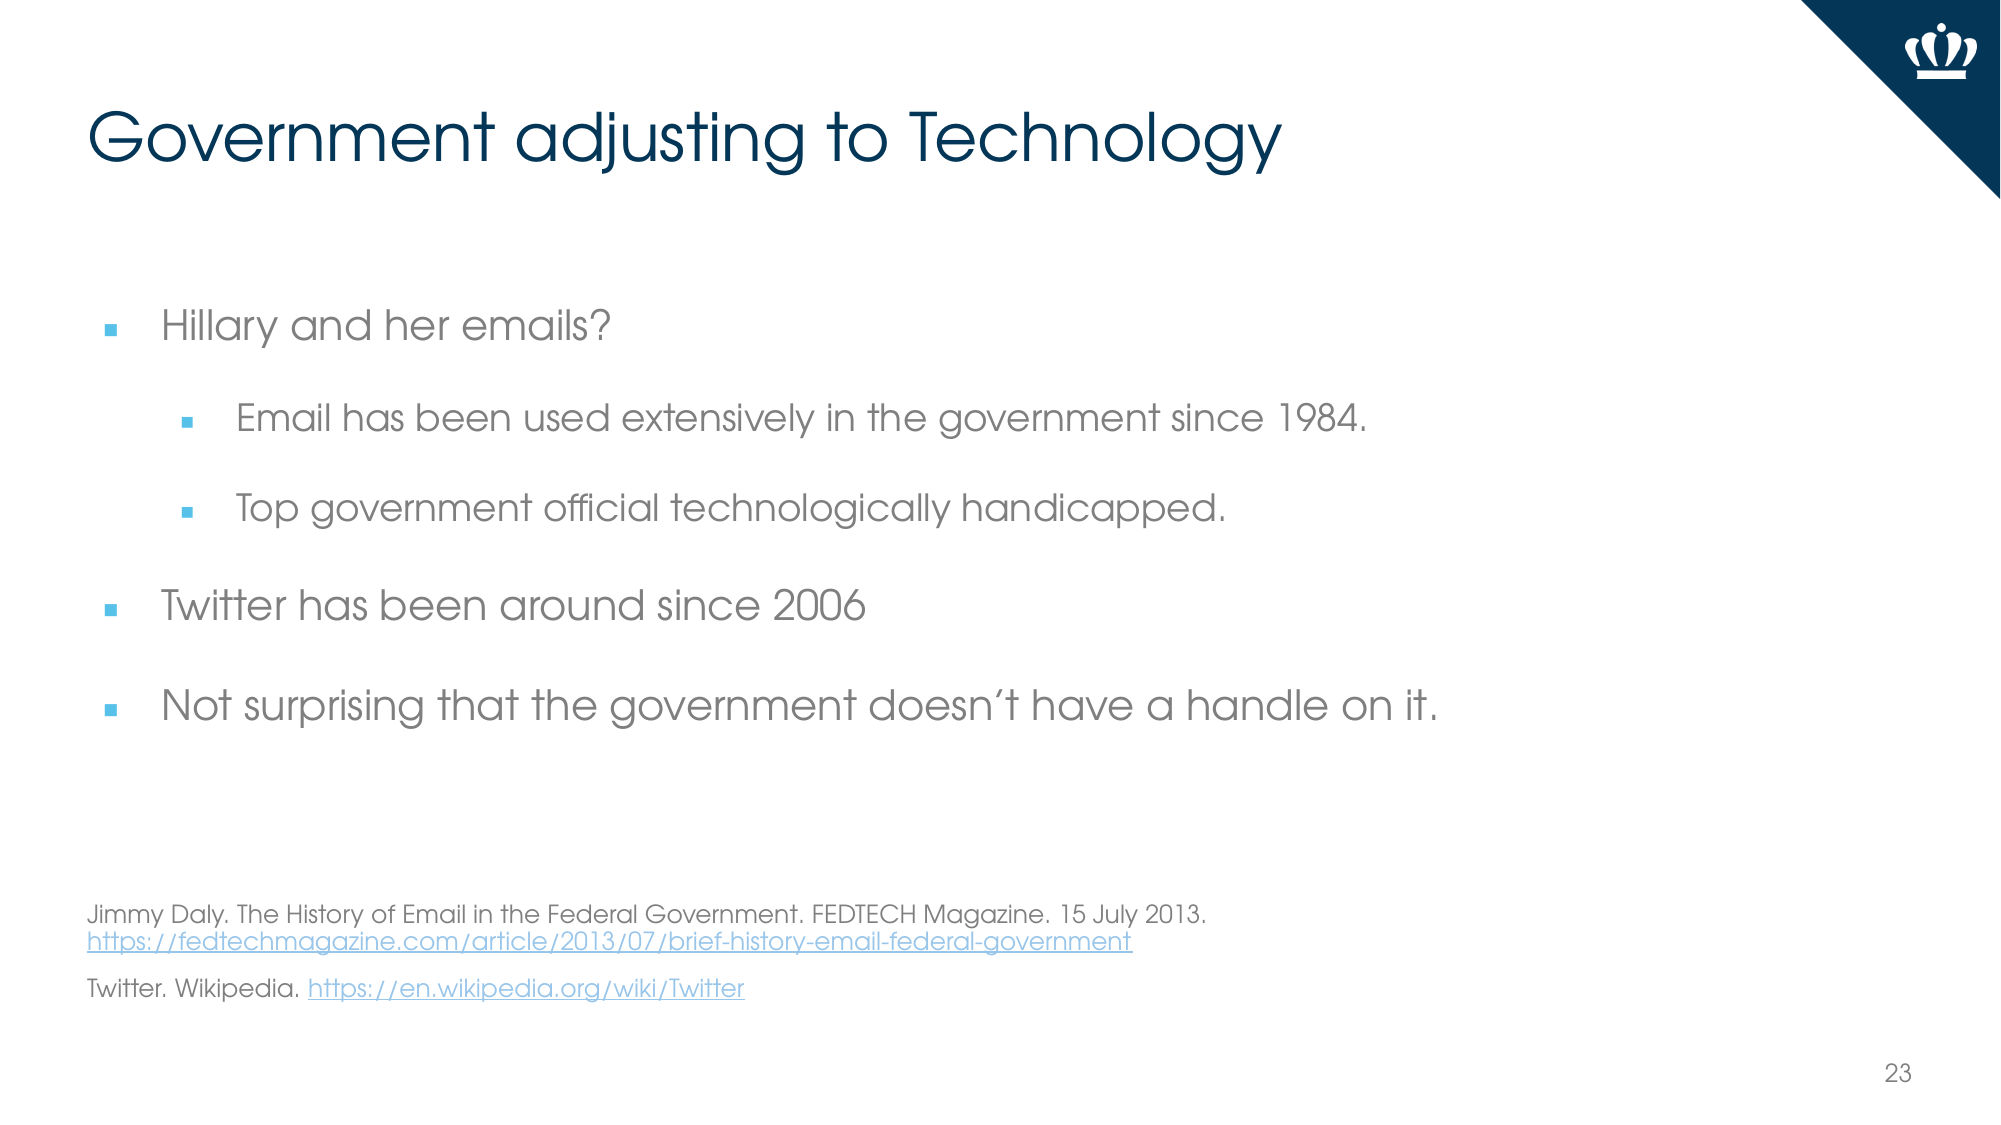

# Government adjusting to Technology
Hillary and her emails?
Email has been used extensively in the government since 1984.
Top government official technologically handicapped.
Twitter has been around since 2006
Not surprising that the government doesn’t have a handle on it.
Jimmy Daly. The History of Email in the Federal Government. FEDTECH Magazine. 15 July 2013. https://fedtechmagazine.com/article/2013/07/brief-history-email-federal-government
Twitter. Wikipedia. https://en.wikipedia.org/wiki/Twitter

23